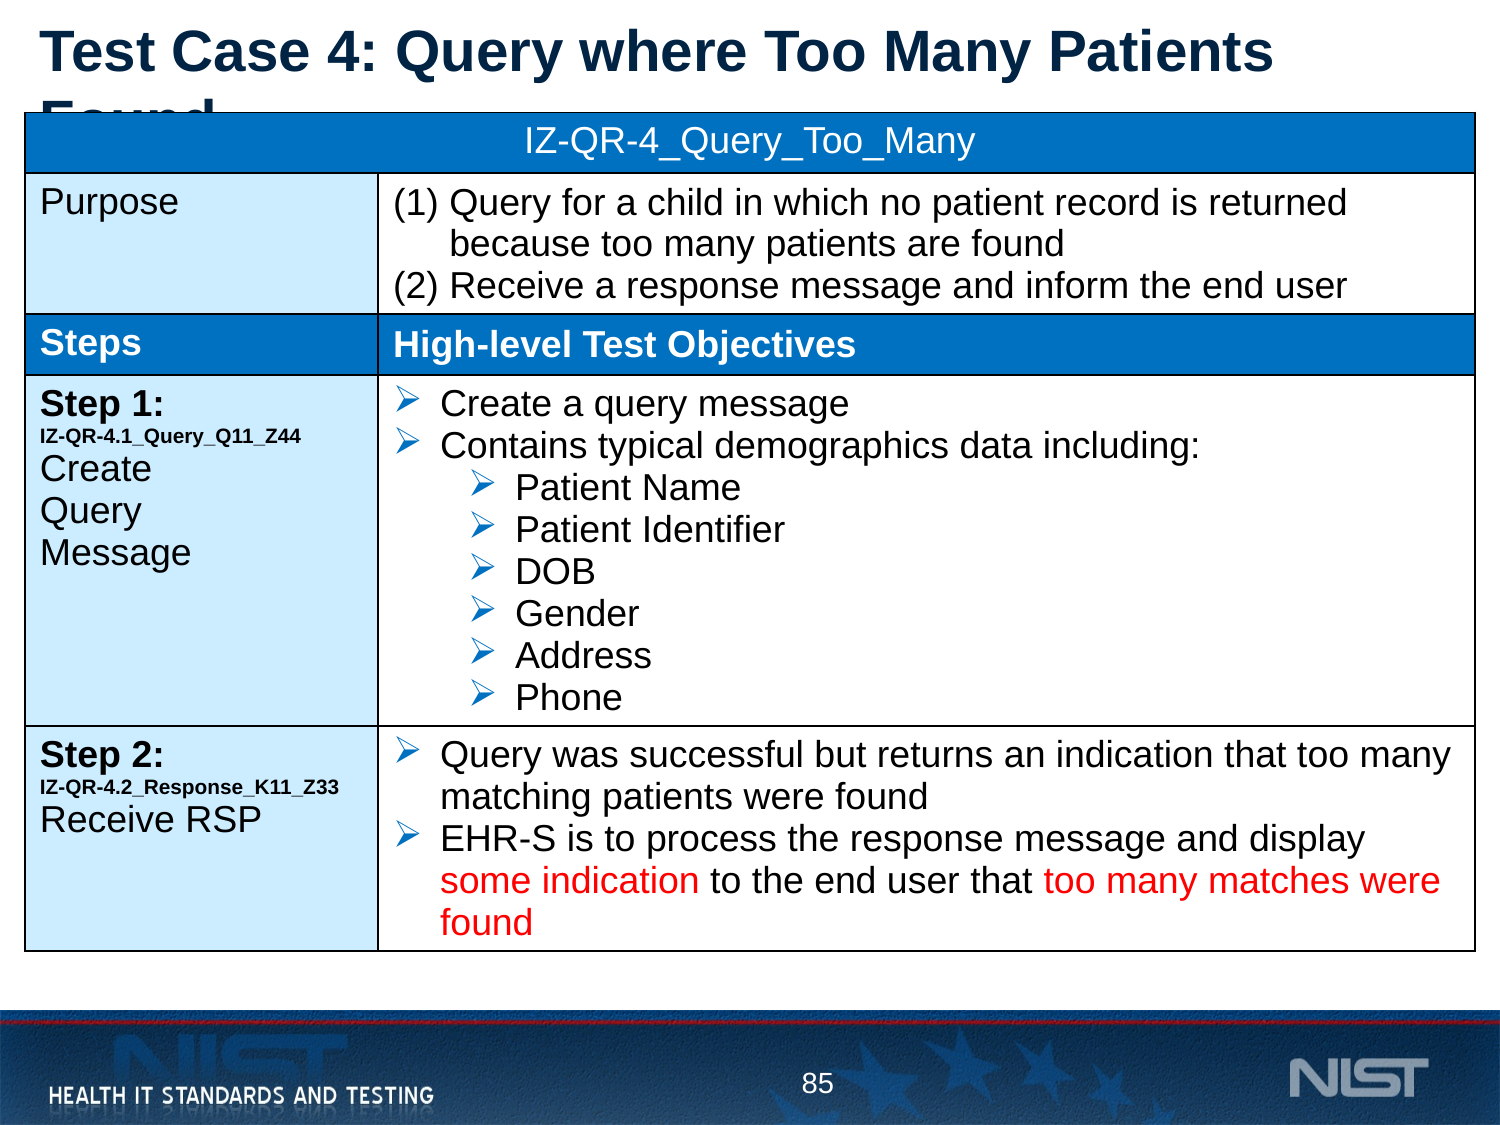

# Test Case 4: Query where Too Many Patients Found
| IZ-QR-4\_Query\_Too\_Many |  |
| --- | --- |
| Purpose | Query for a child in which no patient record is returned because too many patients are found Receive a response message and inform the end user |
| Steps | High-level Test Objectives |
| Step 1: IZ-QR-4.1\_Query\_Q11\_Z44 Create Query Message | Create a query message Contains typical demographics data including: Patient Name Patient Identifier DOB Gender Address Phone |
| Step 2: IZ-QR-4.2\_Response\_K11\_Z33 Receive RSP | Query was successful but returns an indication that too many matching patients were found EHR-S is to process the response message and display some indication to the end user that too many matches were found |
85